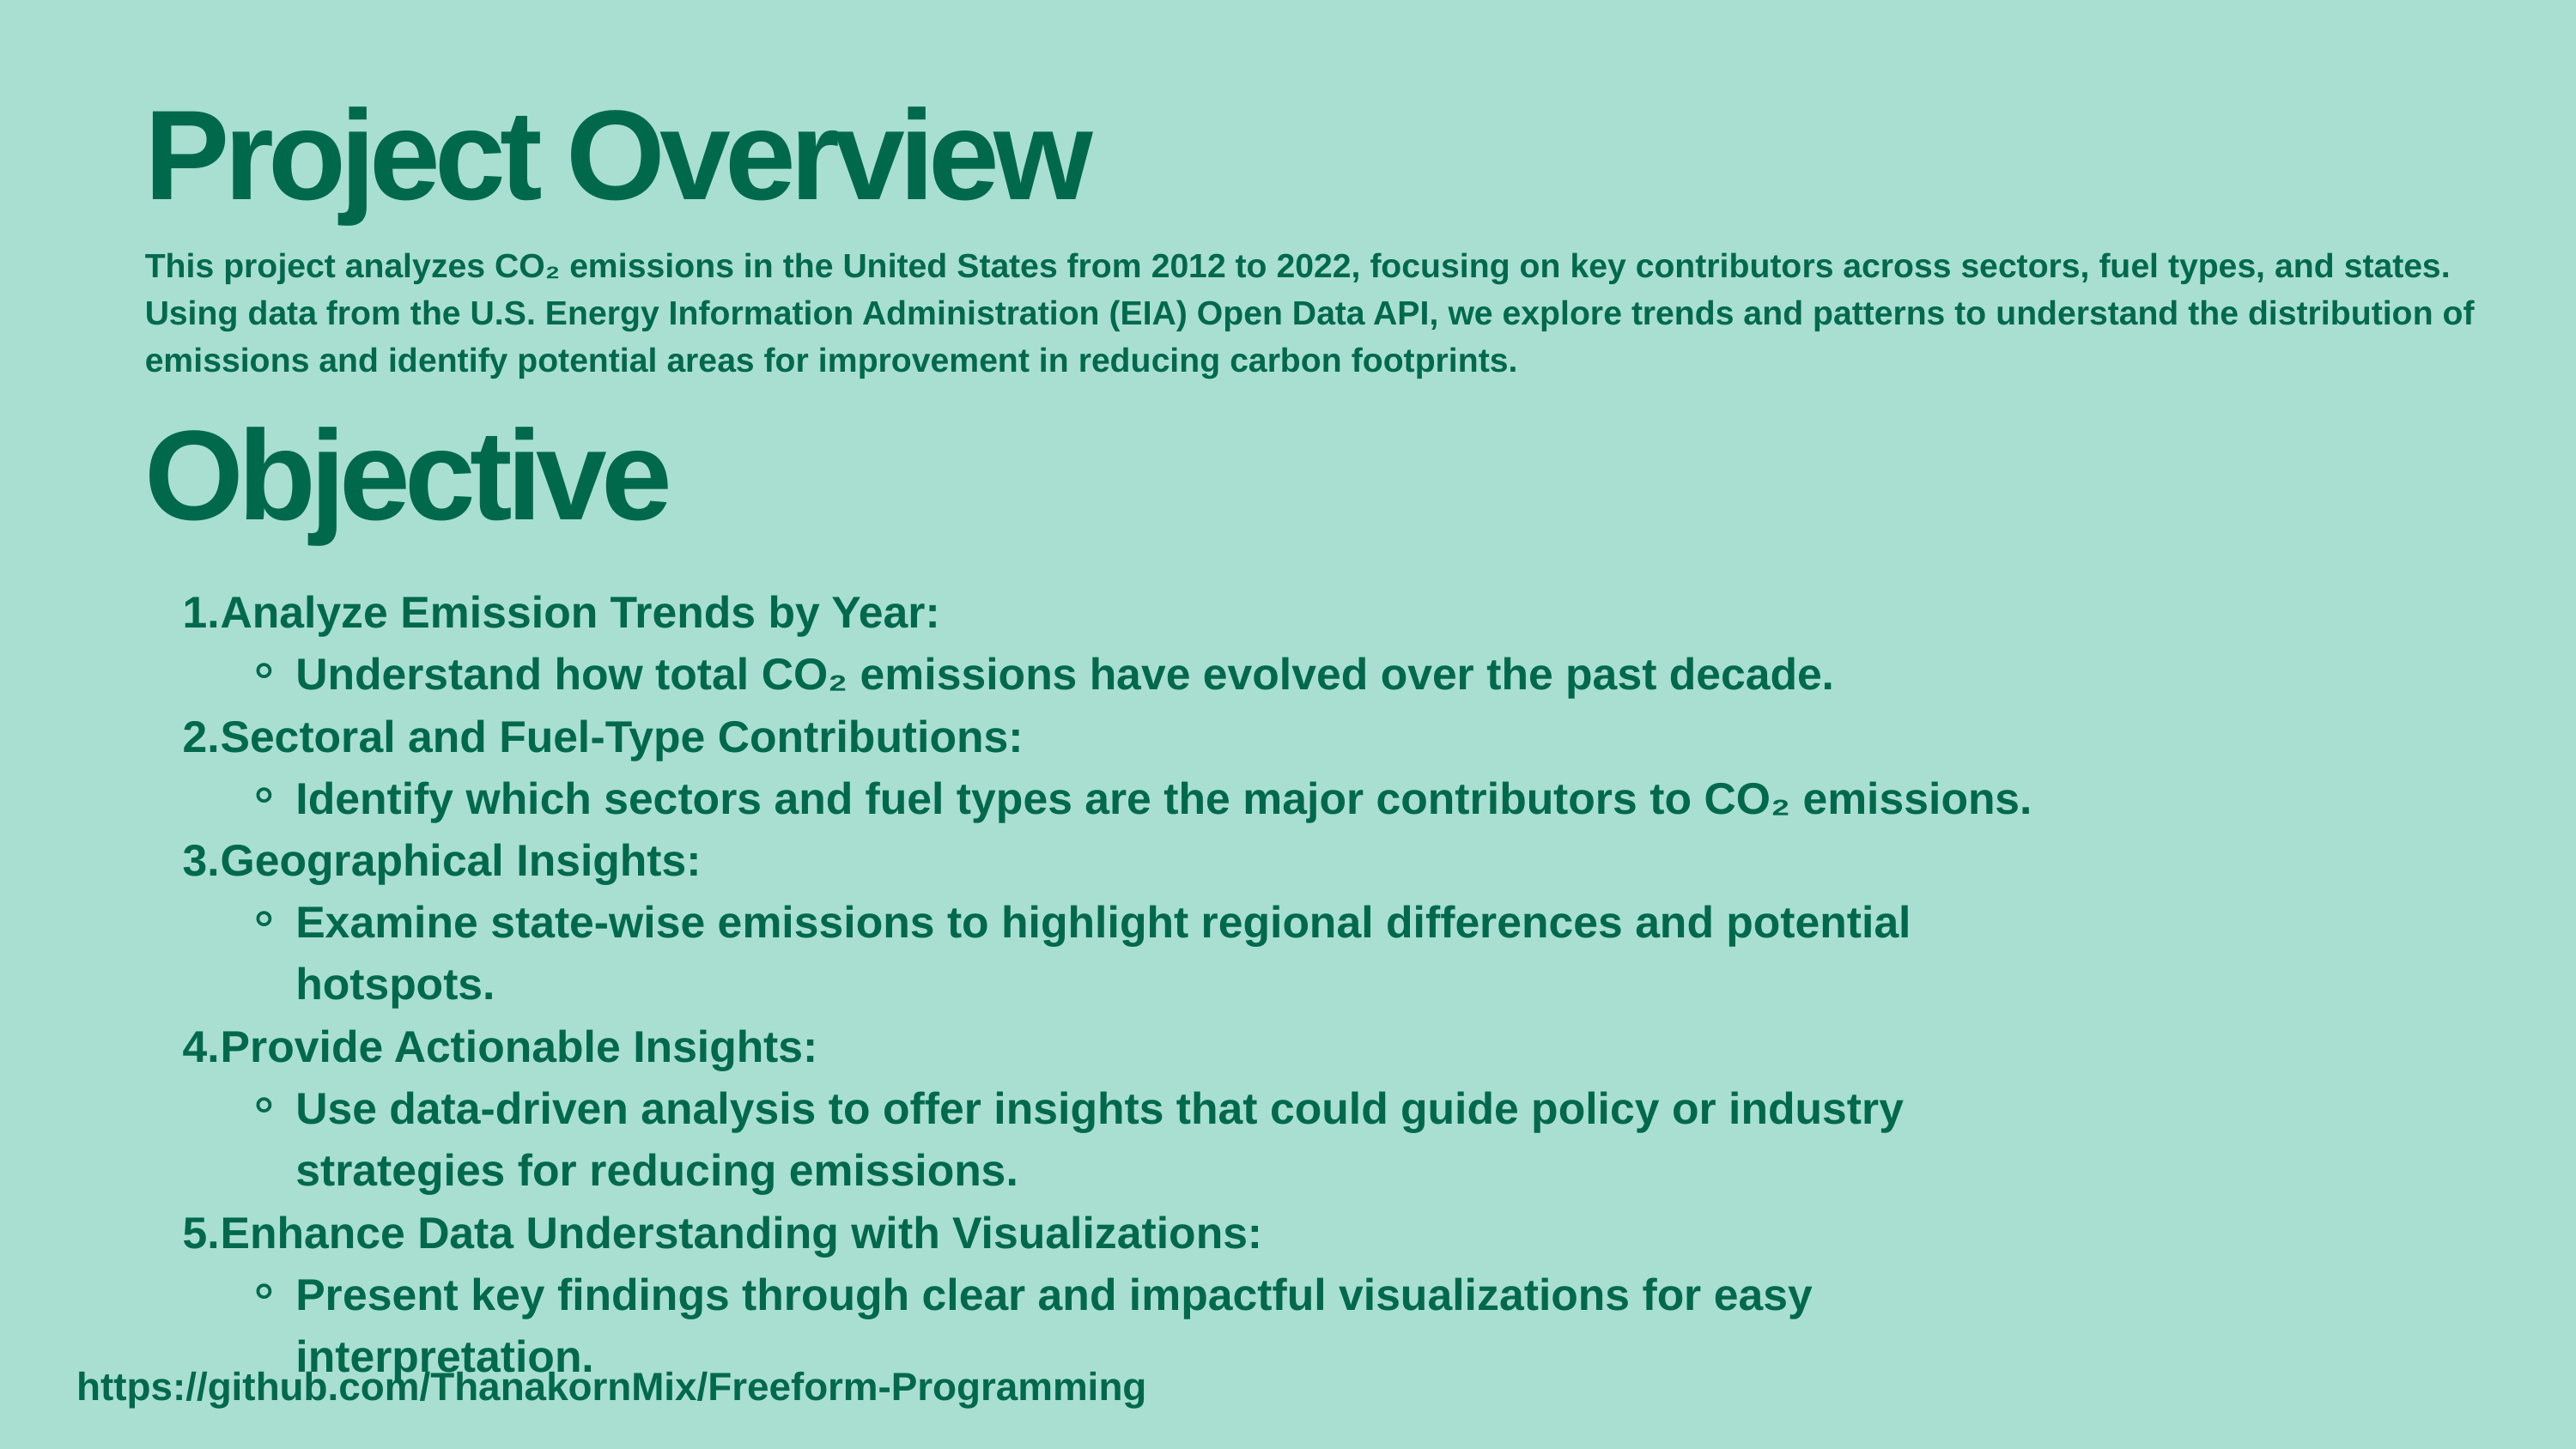

Project Overview

This project analyzes CO₂ emissions in the United States from 2012 to 2022, focusing on key contributors across sectors, fuel types, and states. Using data from the U.S. Energy Information Administration (EIA) Open Data API, we explore trends and patterns to understand the distribution of emissions and identify potential areas for improvement in reducing carbon footprints.

Objective
Analyze Emission Trends by Year:
Understand how total CO₂ emissions have evolved over the past decade.
Sectoral and Fuel-Type Contributions:
Identify which sectors and fuel types are the major contributors to CO₂ emissions.
Geographical Insights:
Examine state-wise emissions to highlight regional differences and potential hotspots.
Provide Actionable Insights:
Use data-driven analysis to offer insights that could guide policy or industry strategies for reducing emissions.
Enhance Data Understanding with Visualizations:
Present key findings through clear and impactful visualizations for easy interpretation.

https://github.com/ThanakornMix/Freeform-Programming